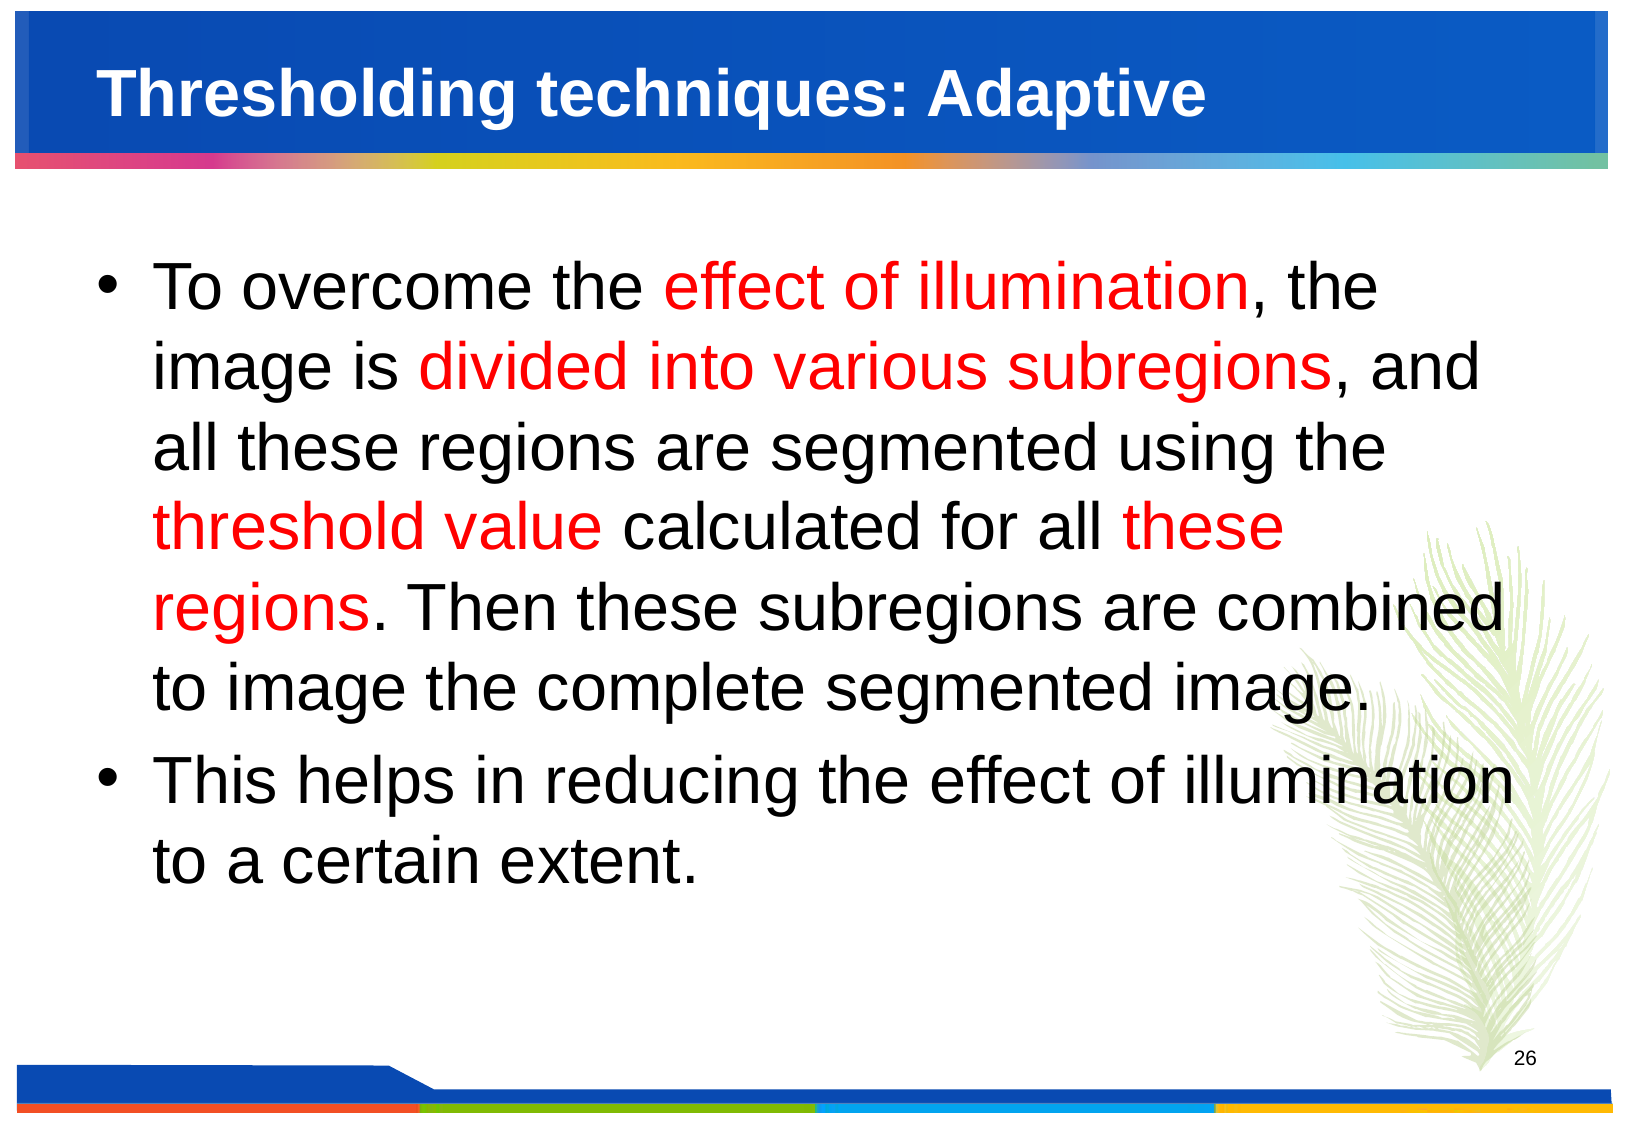

# Thresholding techniques: Adaptive
To overcome the effect of illumination, the image is divided into various subregions, and all these regions are segmented using the threshold value calculated for all these regions. Then these subregions are combined to image the complete segmented image.
This helps in reducing the effect of illumination to a certain extent.
26